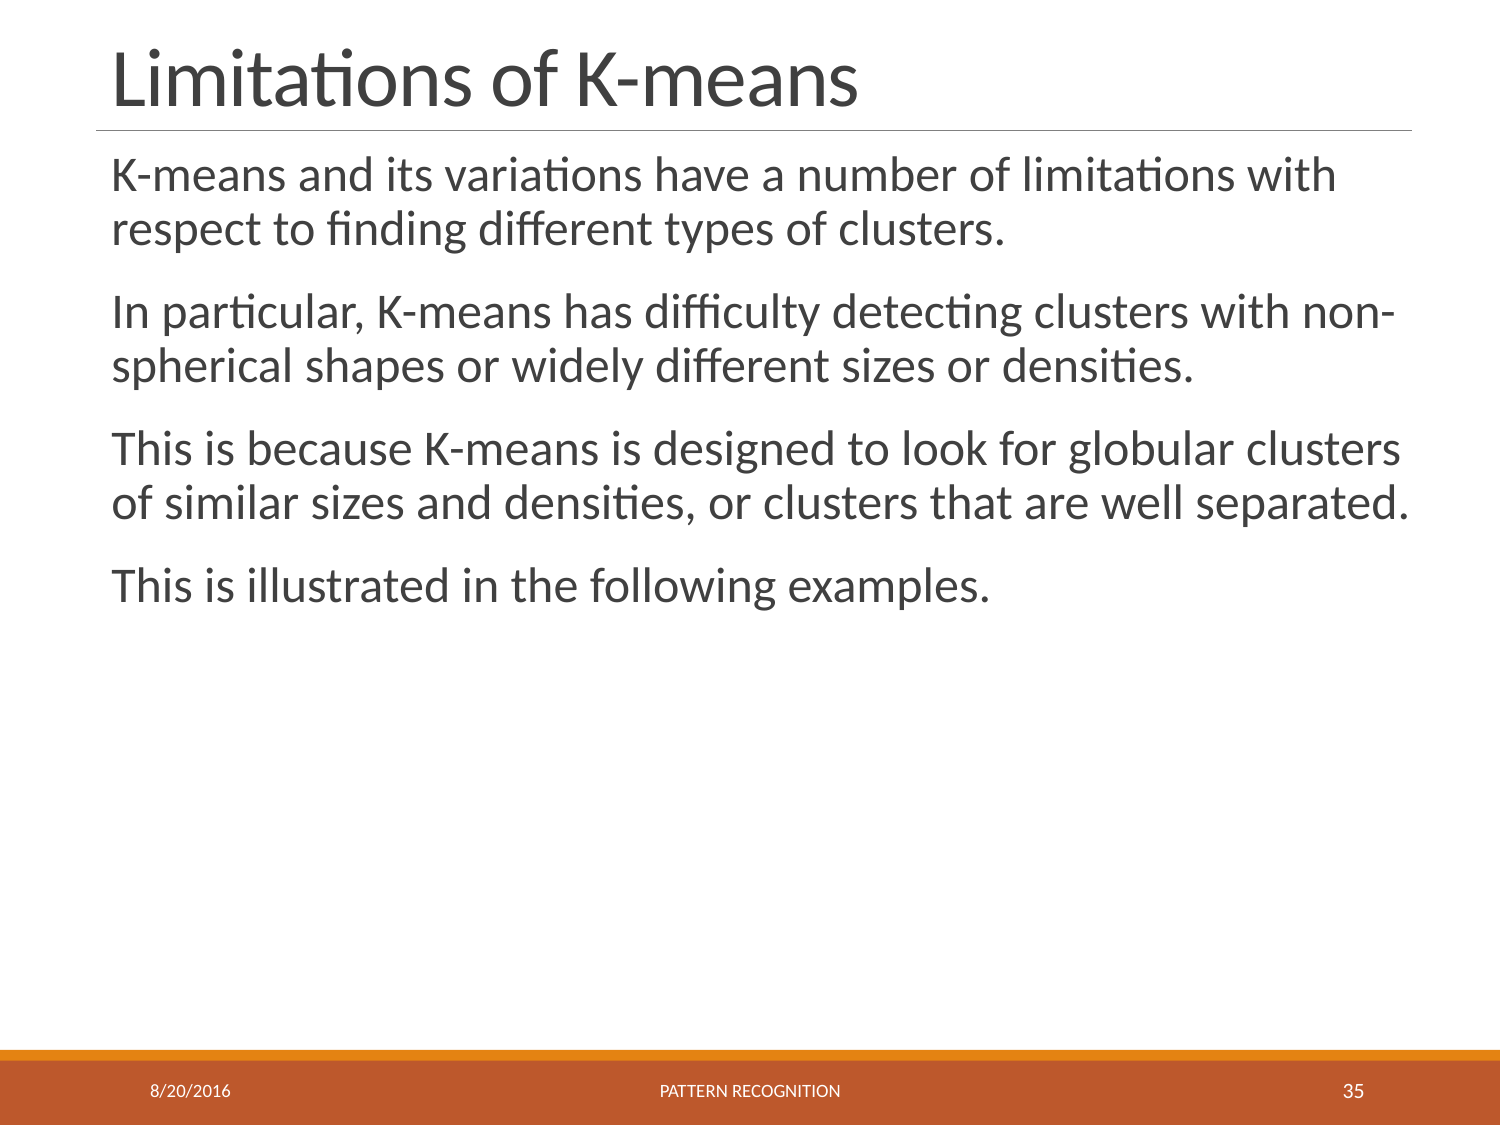

# Limitations of K-means
K-means and its variations have a number of limitations with respect to finding different types of clusters.
In particular, K-means has difficulty detecting clusters with non-spherical shapes or widely different sizes or densities.
This is because K-means is designed to look for globular clusters of similar sizes and densities, or clusters that are well separated.
This is illustrated in the following examples.
8/20/2016
Pattern recognition
35